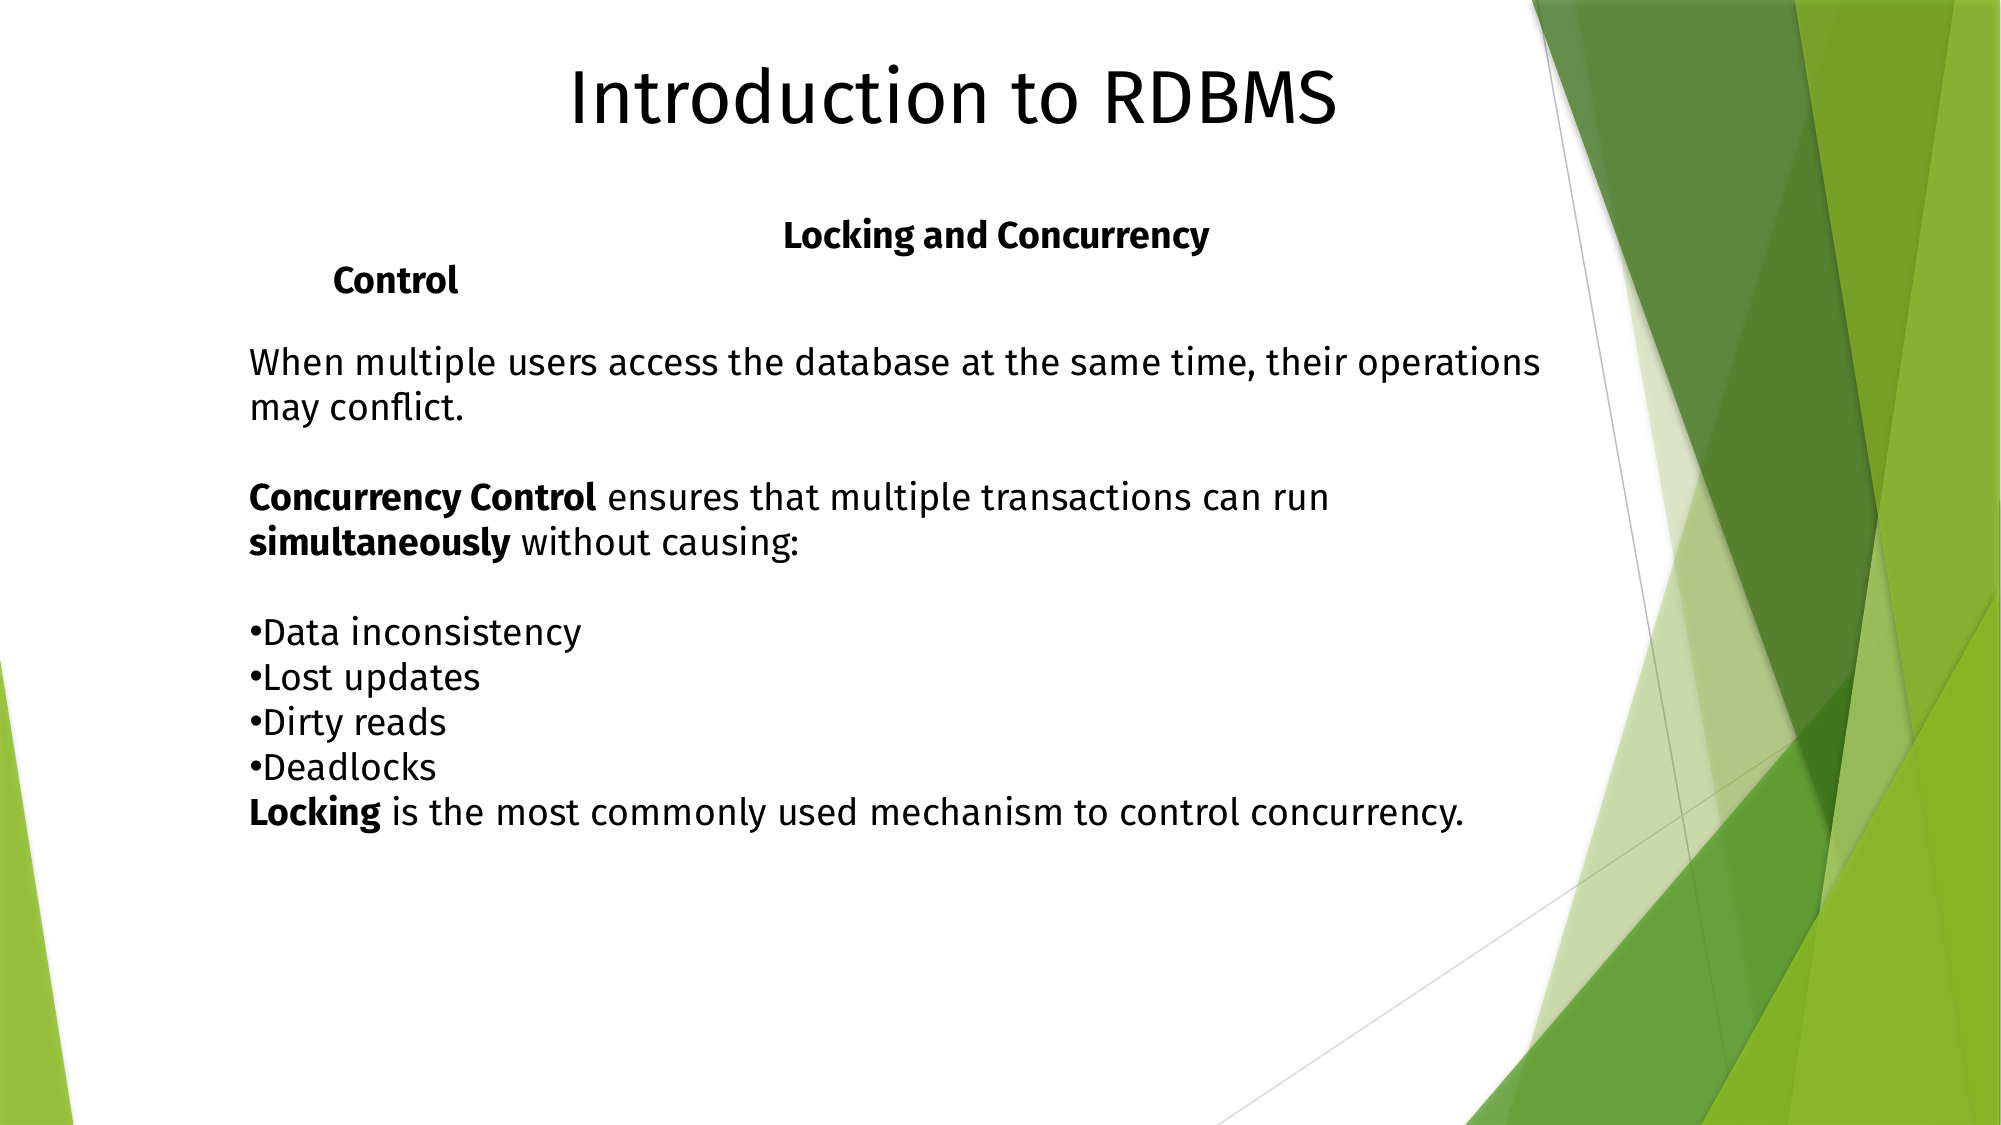

# Introduction to RDBMS
			Locking and Concurrency Control
When multiple users access the database at the same time, their operations may conflict.
Concurrency Control ensures that multiple transactions can run simultaneously without causing:

Data inconsistency
Lost updates
Dirty reads
Deadlocks
Locking is the most commonly used mechanism to control concurrency.